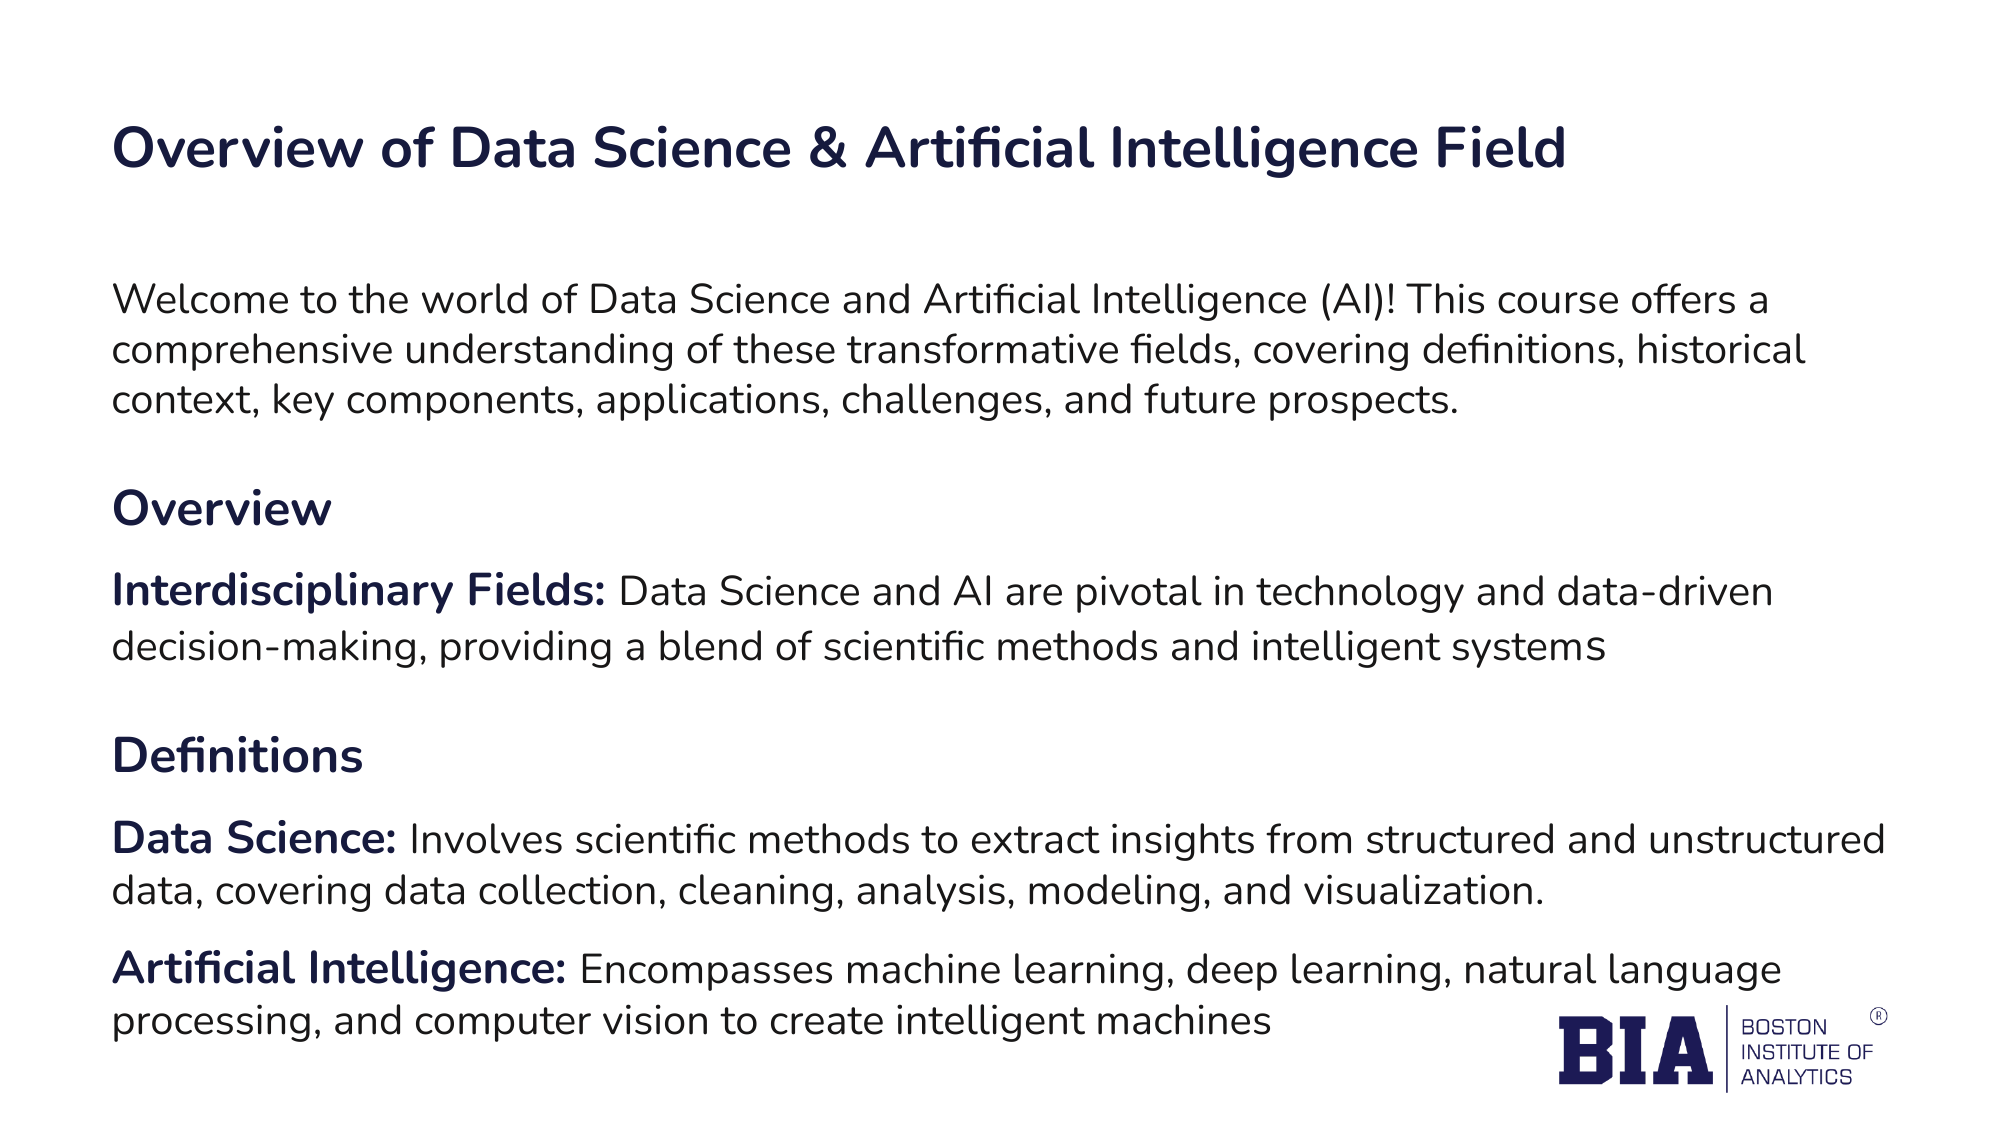

# Overview of Data Science & Artificial Intelligence Field
Welcome to the world of Data Science and Artificial Intelligence (AI)! This course offers a comprehensive understanding of these transformative fields, covering definitions, historical context, key components, applications, challenges, and future prospects.

Overview
Interdisciplinary Fields: Data Science and AI are pivotal in technology and data-driven decision-making, providing a blend of scientific methods and intelligent systems

Definitions
Data Science: Involves scientific methods to extract insights from structured and unstructured data, covering data collection, cleaning, analysis, modeling, and visualization.
Artificial Intelligence: Encompasses machine learning, deep learning, natural language processing, and computer vision to create intelligent machines